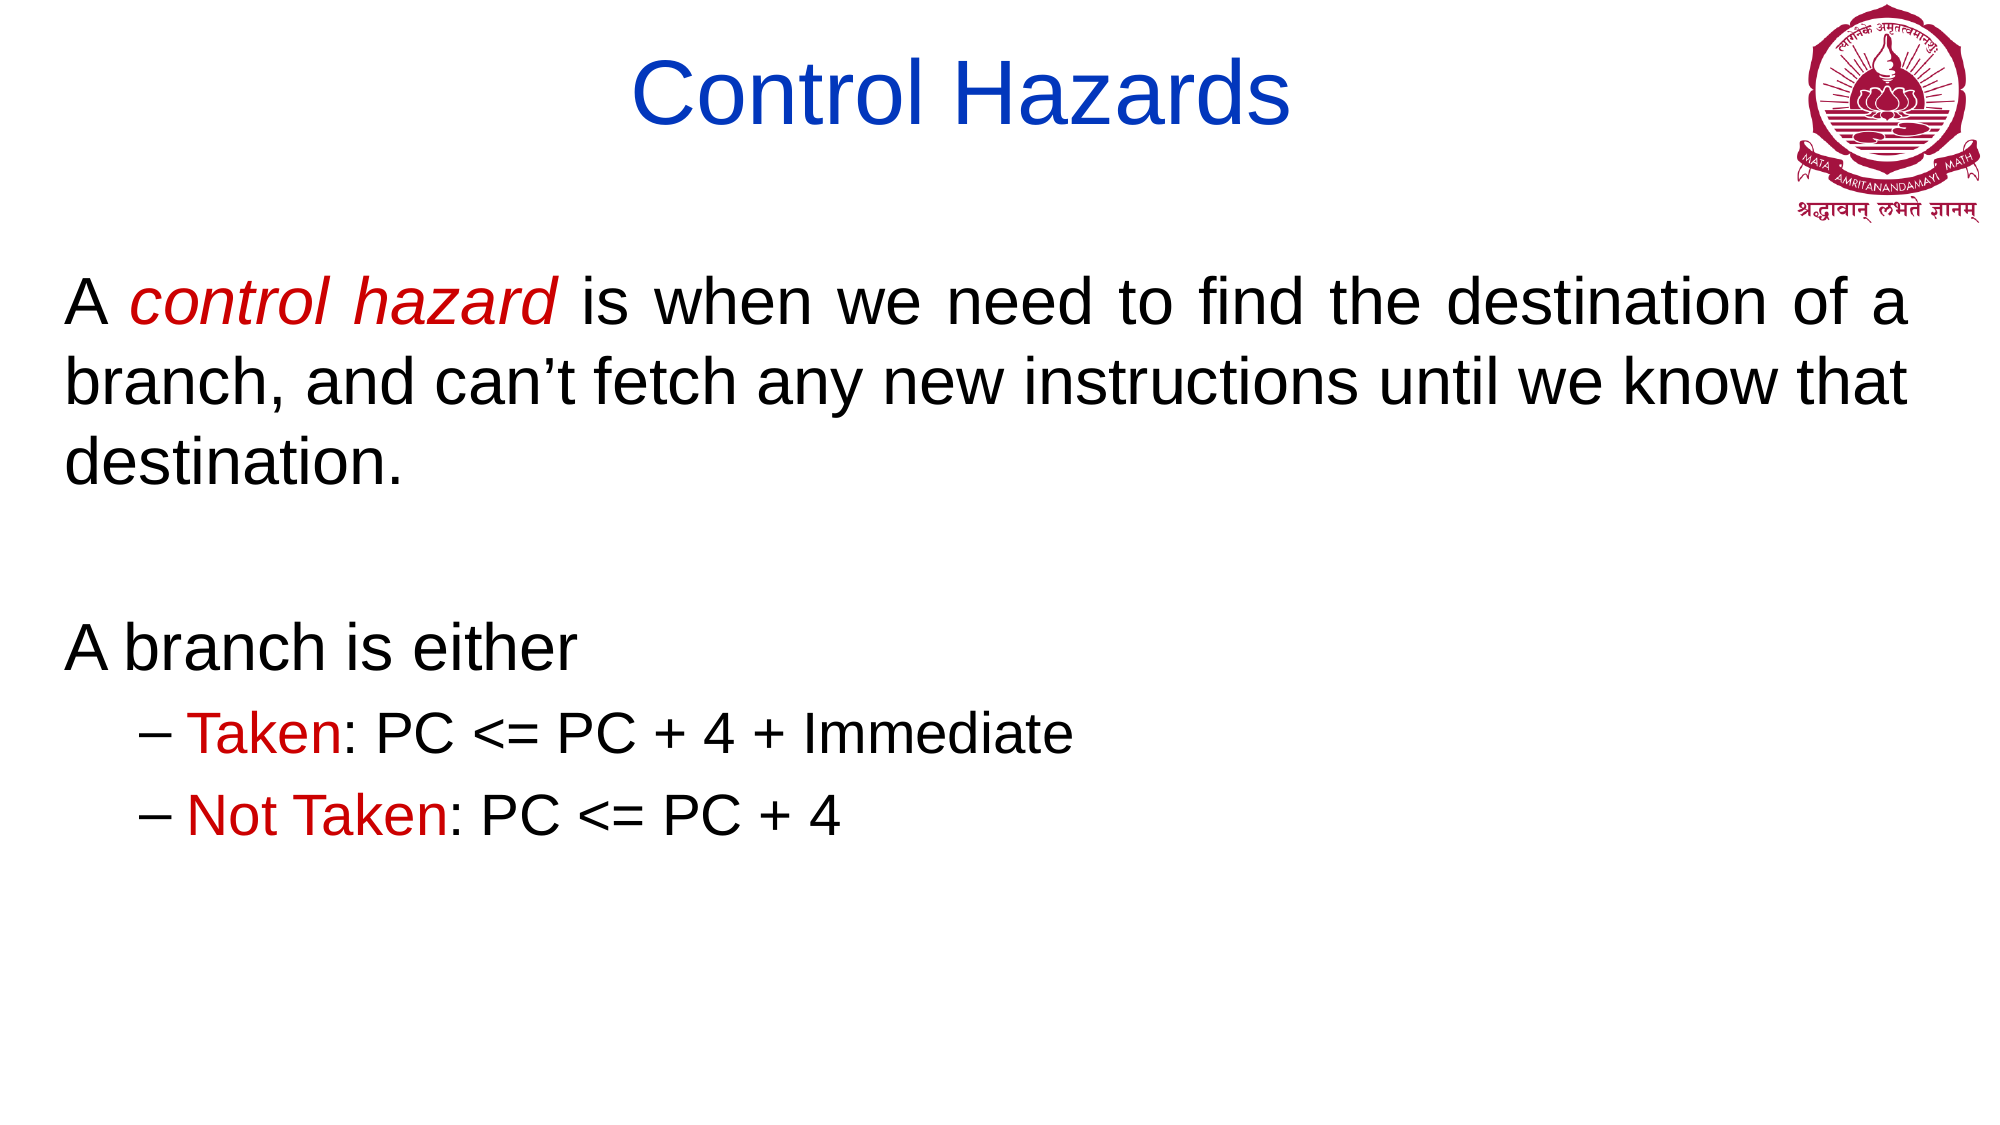

# Control Hazards
A control hazard is when we need to find the destination of a branch, and can’t fetch any new instructions until we know that destination.

A branch is either
Taken: PC <= PC + 4 + Immediate
Not Taken: PC <= PC + 4